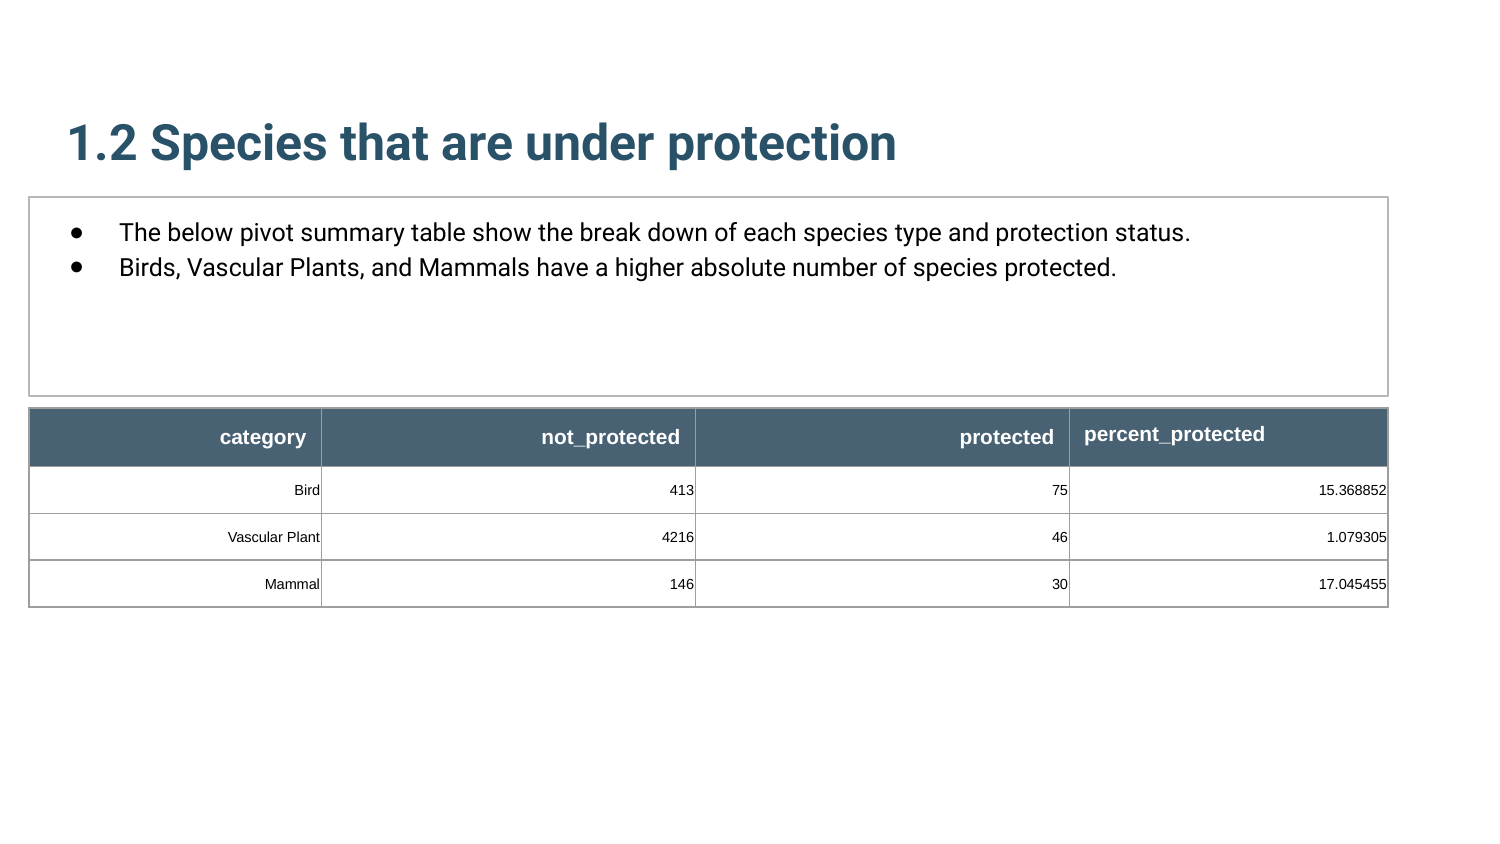

1.2 Species that are under protection
The below pivot summary table show the break down of each species type and protection status.
Birds, Vascular Plants, and Mammals have a higher absolute number of species protected.
| category | not\_protected | protected | percent\_protected |
| --- | --- | --- | --- |
| Bird | 413 | 75 | 15.368852 |
| Vascular Plant | 4216 | 46 | 1.079305 |
| Mammal | 146 | 30 | 17.045455 |